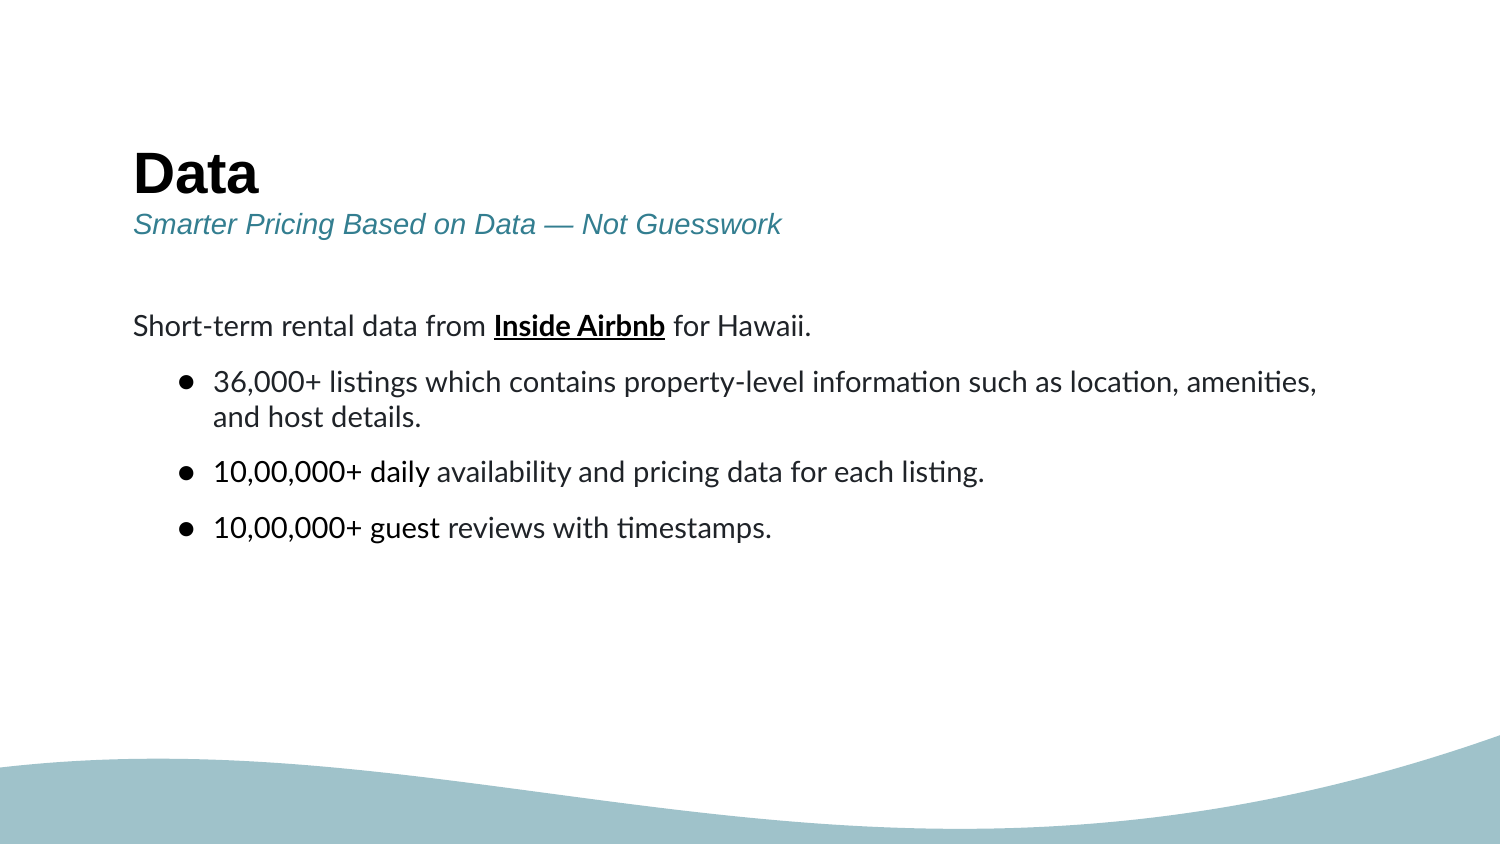

# Data Smarter Pricing Based on Data — Not Guesswork

36,000+ listings which contains property-level information such as location, amenities, and host details.
10,00,000+ daily availability and pricing data for each listing.
10,00,000+ guest reviews with timestamps.
Short-term rental data from Inside Airbnb for Hawaii.